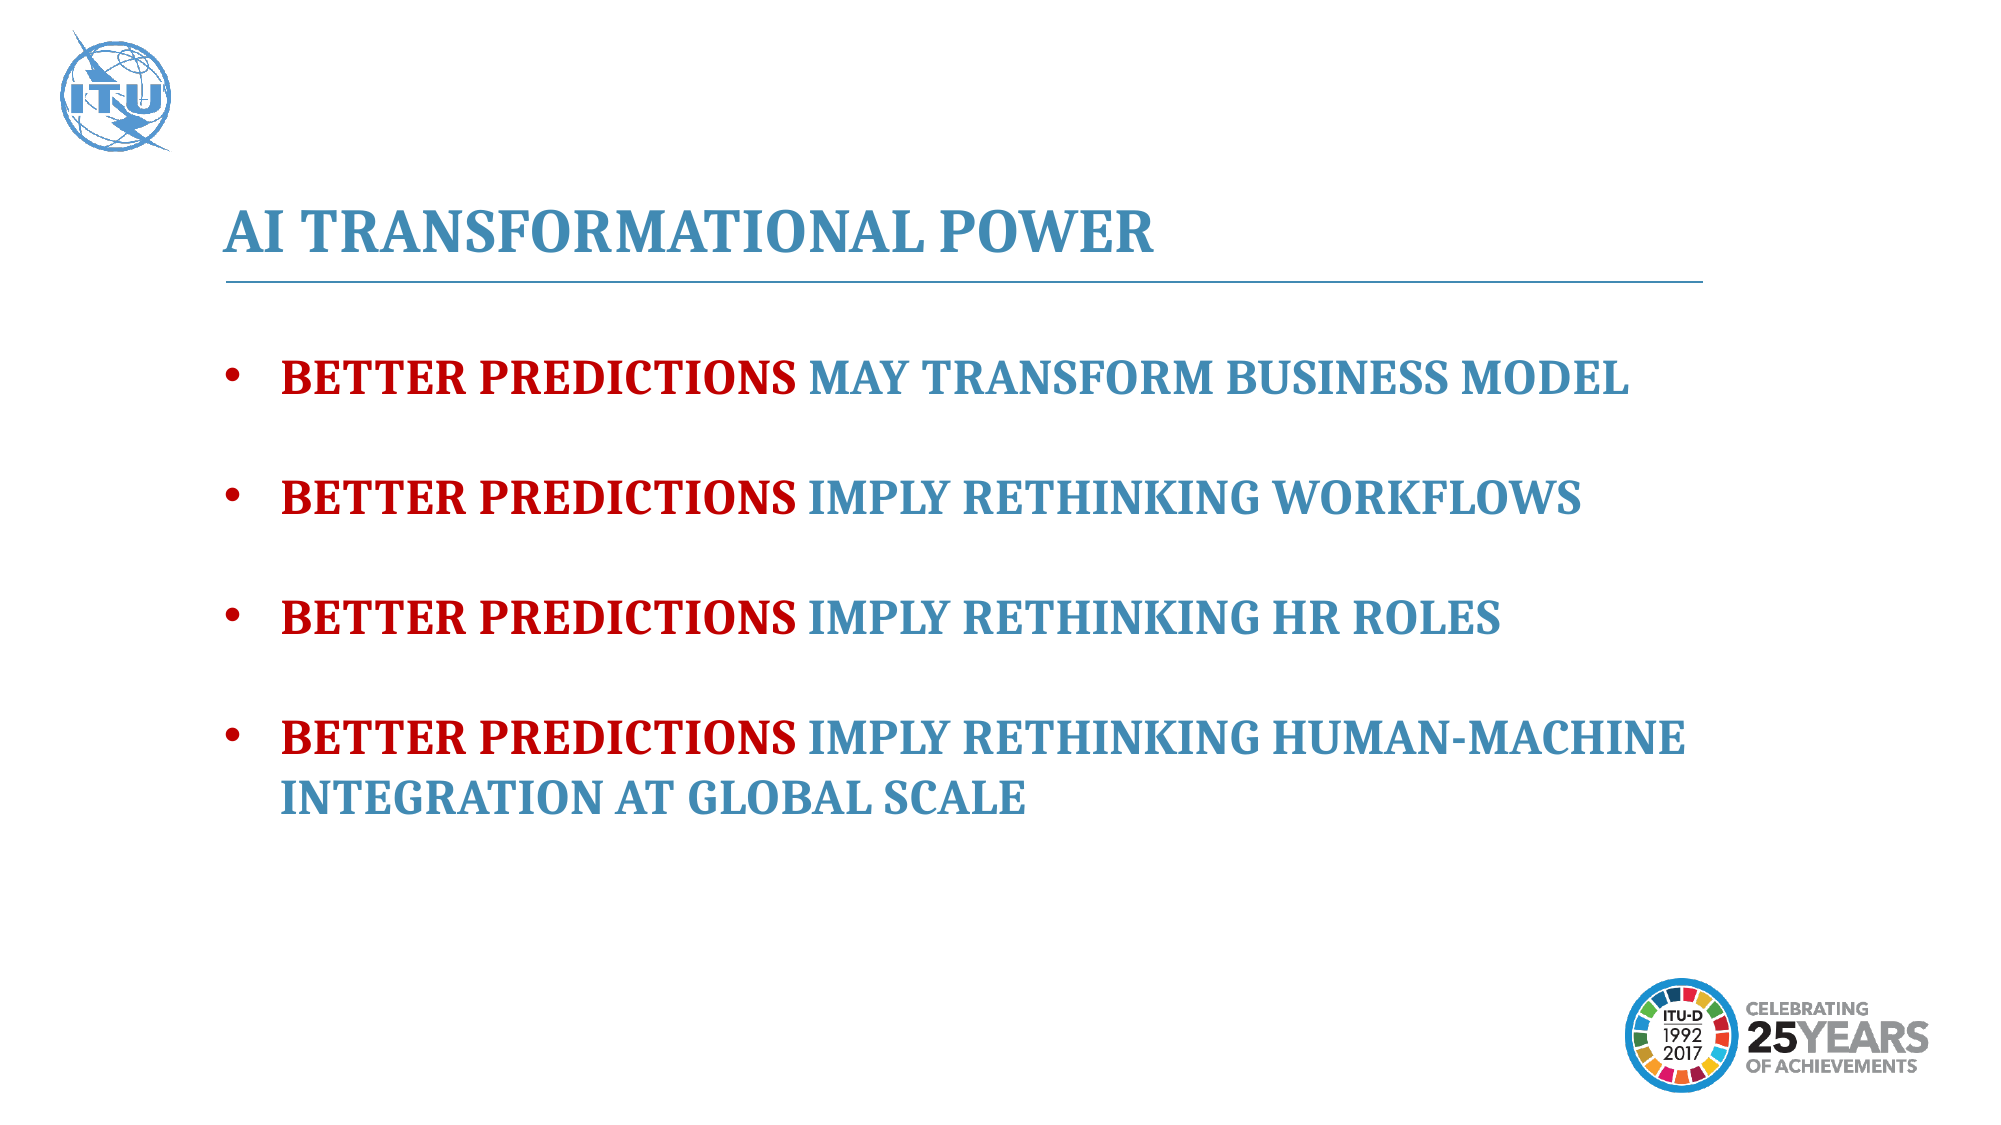

AI TRANSFORMATIONAL POWER
BETTER PREDICTIONS MAY TRANSFORM BUSINESS MODEL
BETTER PREDICTIONS IMPLY RETHINKING WORKFLOWS
BETTER PREDICTIONS IMPLY RETHINKING HR ROLES
BETTER PREDICTIONS IMPLY RETHINKING HUMAN-MACHINE INTEGRATION AT GLOBAL SCALE